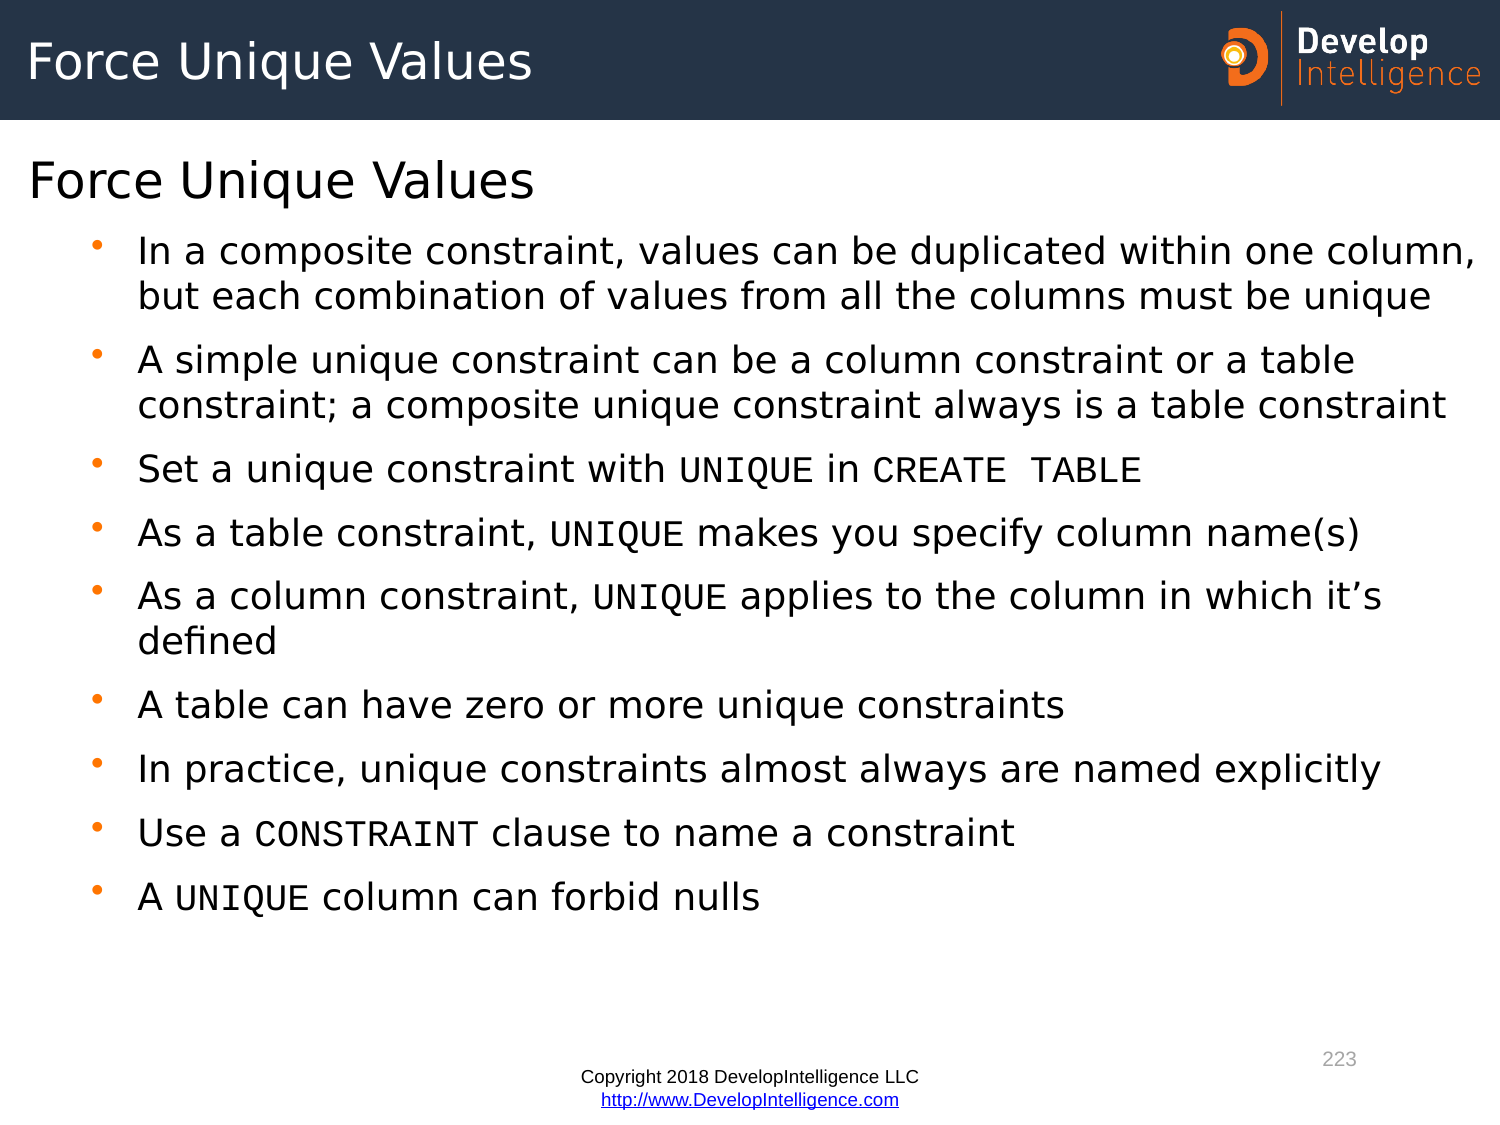

# Force Unique Values
Force Unique Values
In a composite constraint, values can be duplicated within one column, but each combination of values from all the columns must be unique
A simple unique constraint can be a column constraint or a table constraint; a composite unique constraint always is a table constraint
Set a unique constraint with UNIQUE in CREATE TABLE
As a table constraint, UNIQUE makes you specify column name(s)
As a column constraint, UNIQUE applies to the column in which it’s defined
A table can have zero or more unique constraints
In practice, unique constraints almost always are named explicitly
Use a CONSTRAINT clause to name a constraint
A UNIQUE column can forbid nulls

223